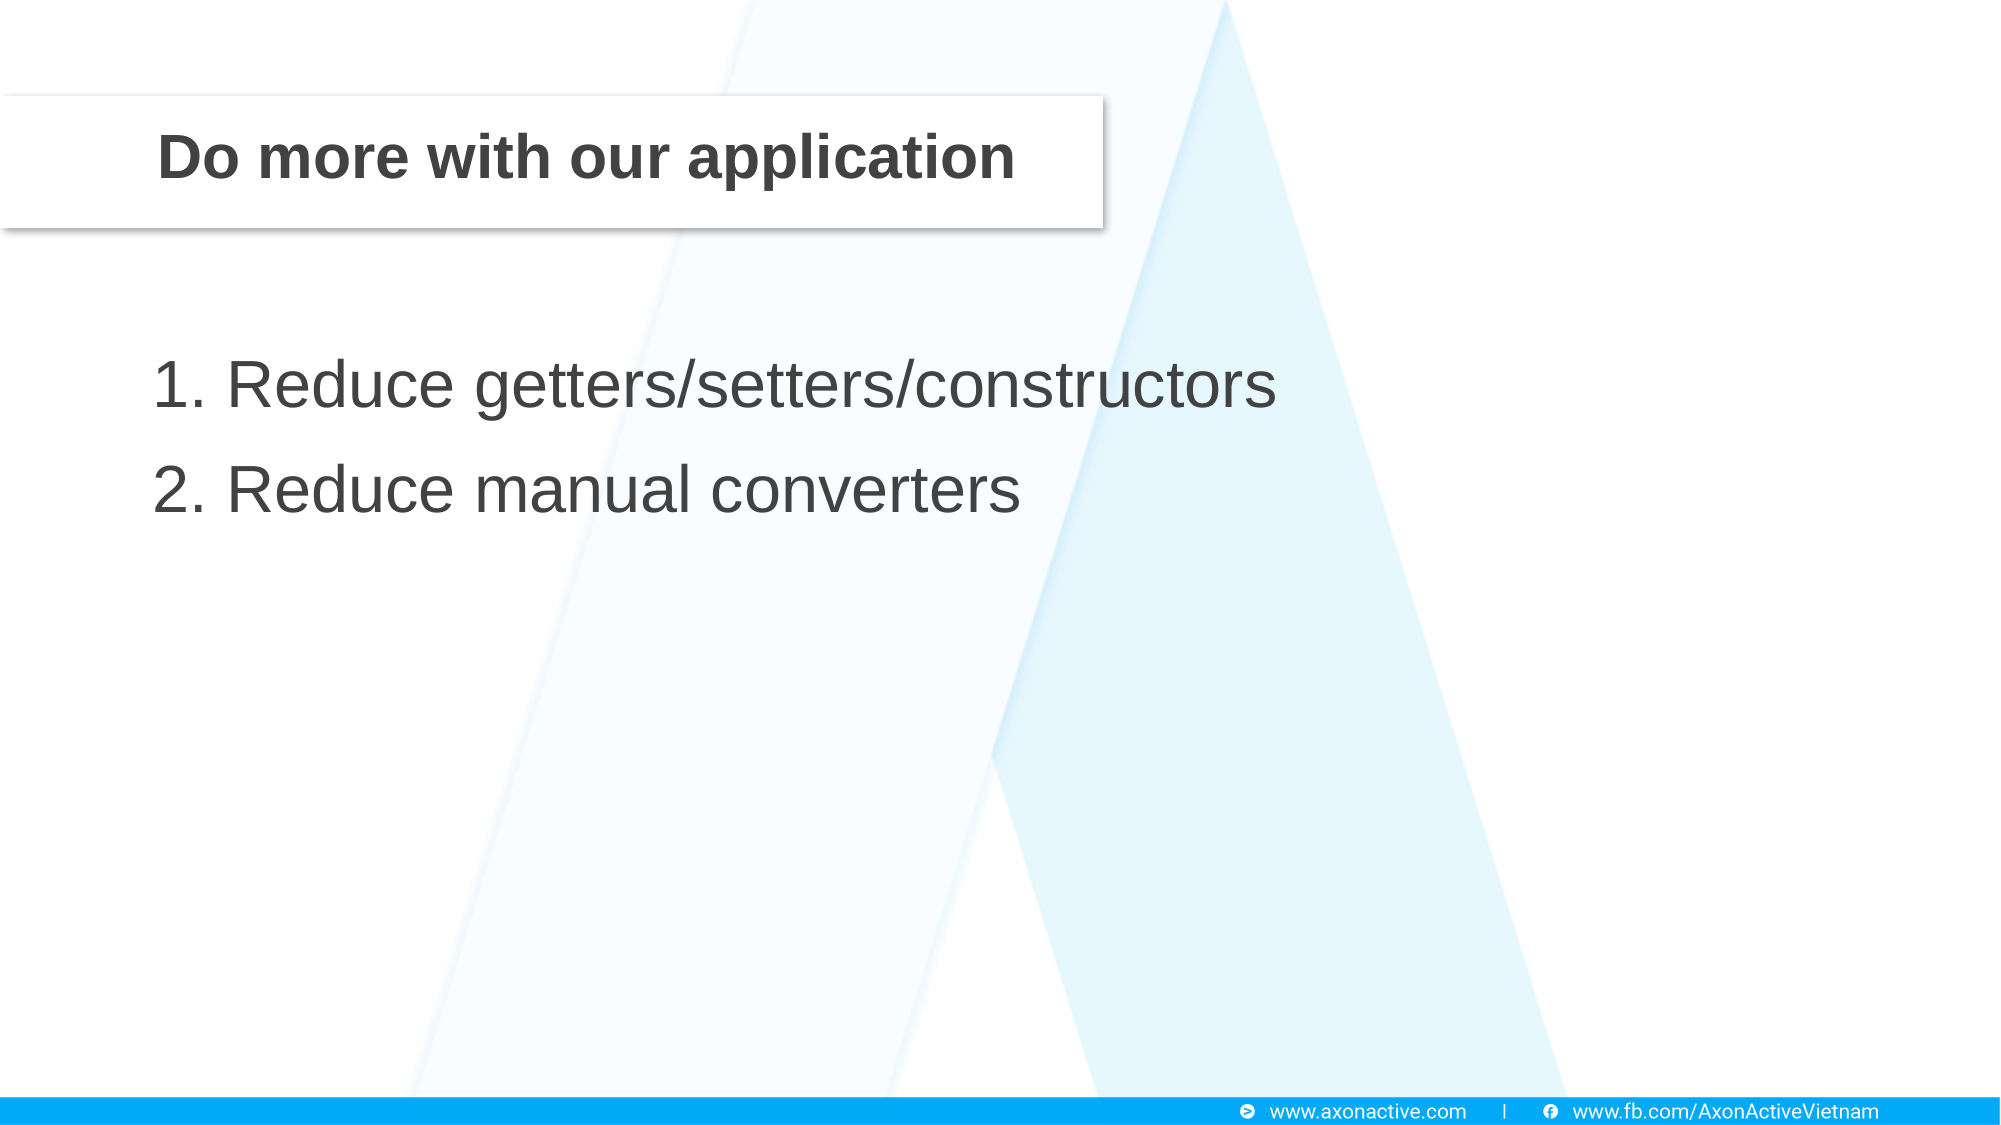

# Do more with our application
1. Reduce getters/setters/constructors
2. Reduce manual converters